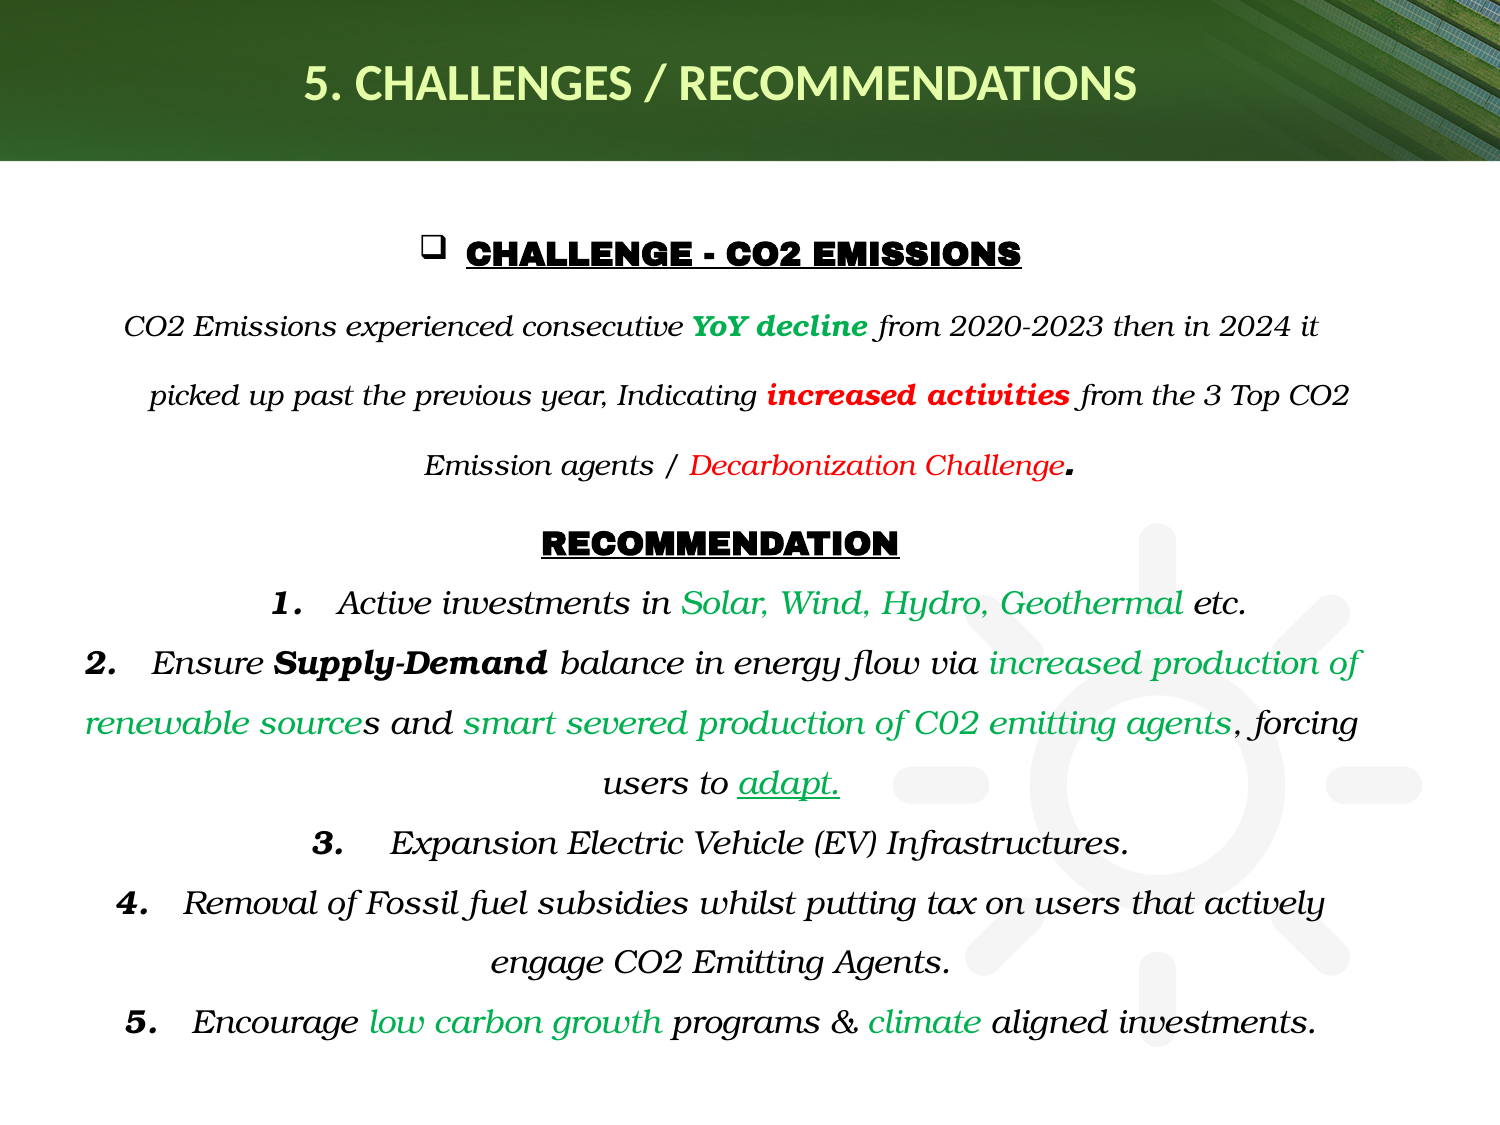

# 5. CHALLENGES / RECOMMENDATIONS
CHALLENGE - CO2 EMISSIONS
CO2 Emissions experienced consecutive YoY decline from 2020-2023 then in 2024 it picked up past the previous year, Indicating increased activities from the 3 Top CO2 Emission agents / Decarbonization Challenge.
RECOMMENDATION
1.   Active investments in Solar, Wind, Hydro, Geothermal etc.
2.   Ensure Supply-Demand balance in energy flow via increased production of renewable sources and smart severed production of C02 emitting agents, forcing users to adapt.
3.    Expansion Electric Vehicle (EV) Infrastructures.
4.   Removal of Fossil fuel subsidies whilst putting tax on users that actively engage CO2 Emitting Agents.
5.   Encourage low carbon growth programs & climate aligned investments.